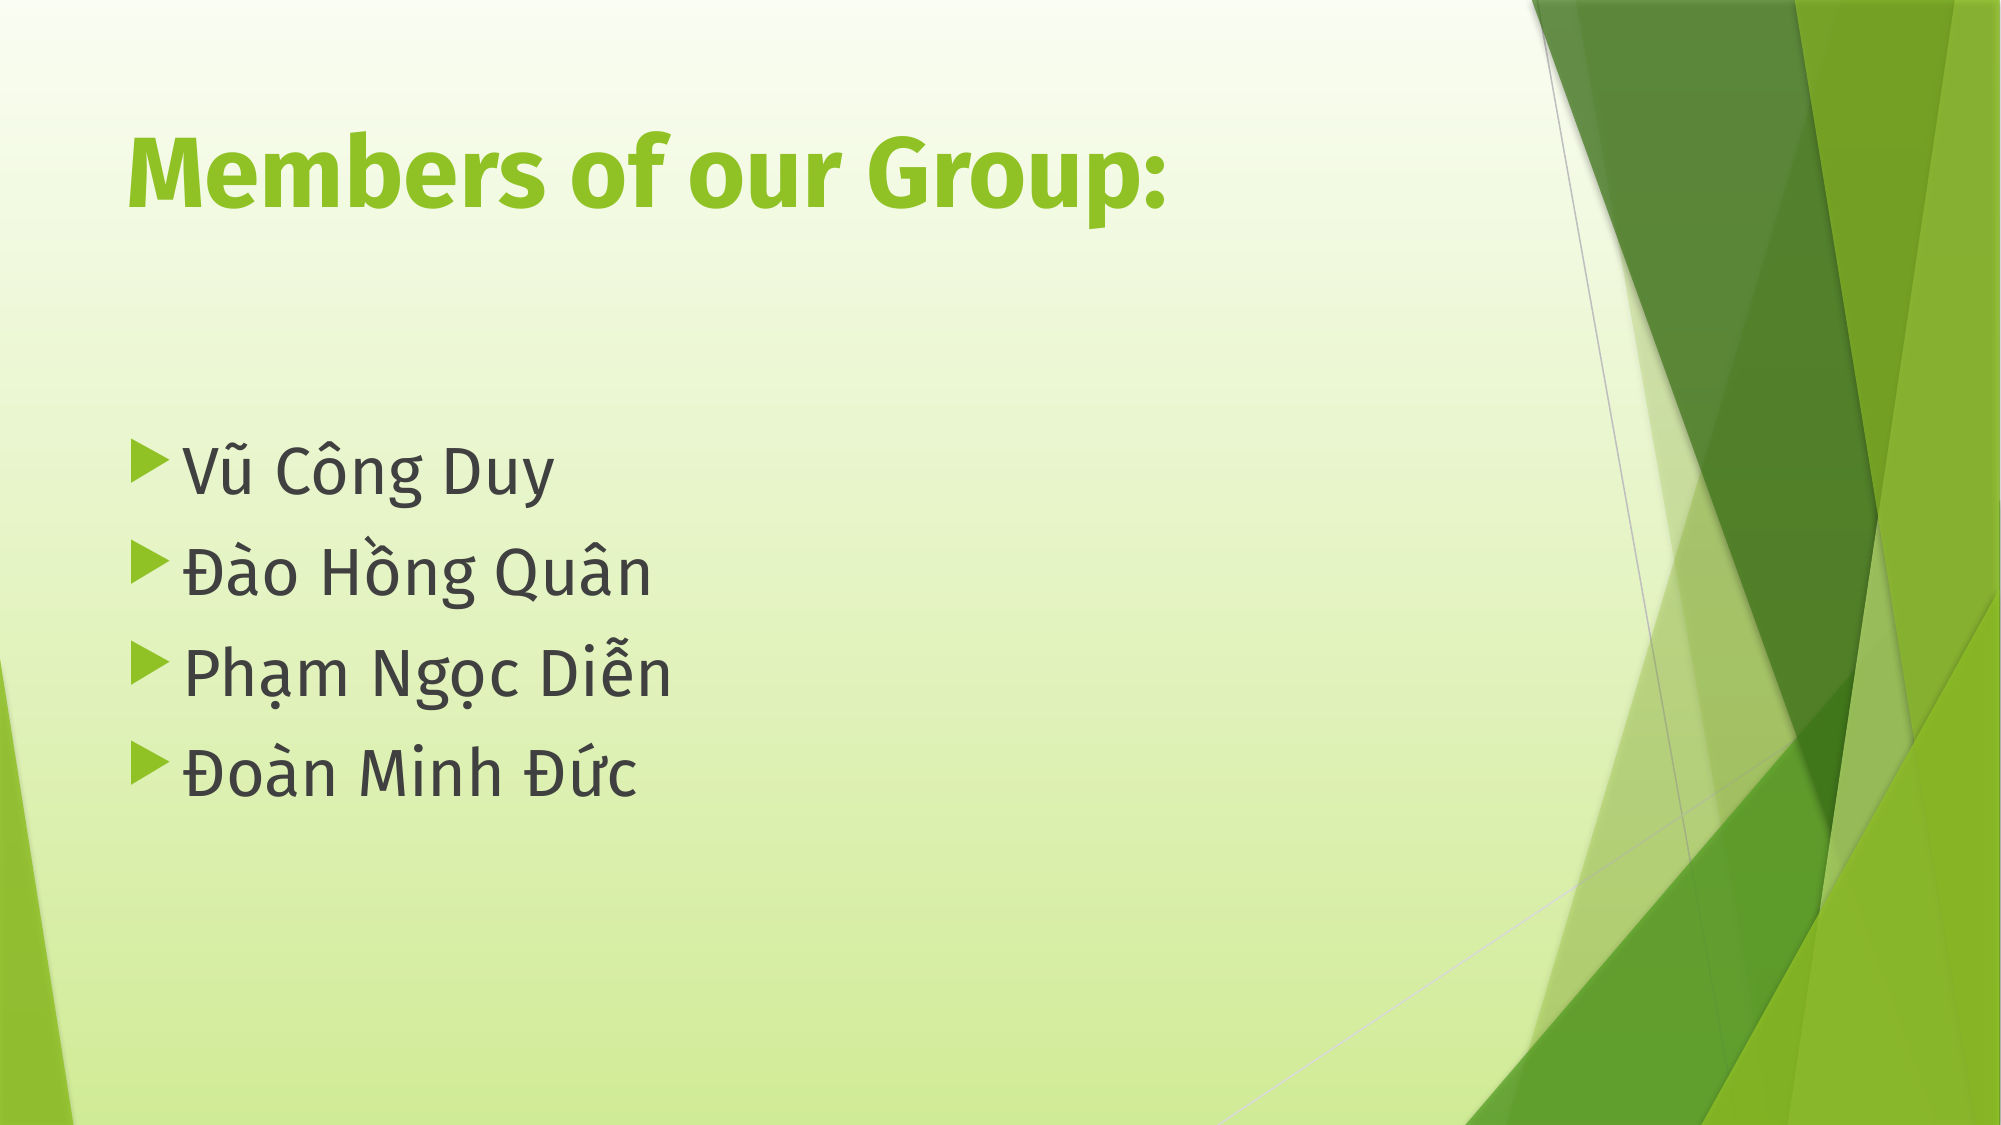

# Members of our Group:

Vũ Công Duy
Đào Hồng Quân
Phạm Ngọc Diễn
Đoàn Minh Đức